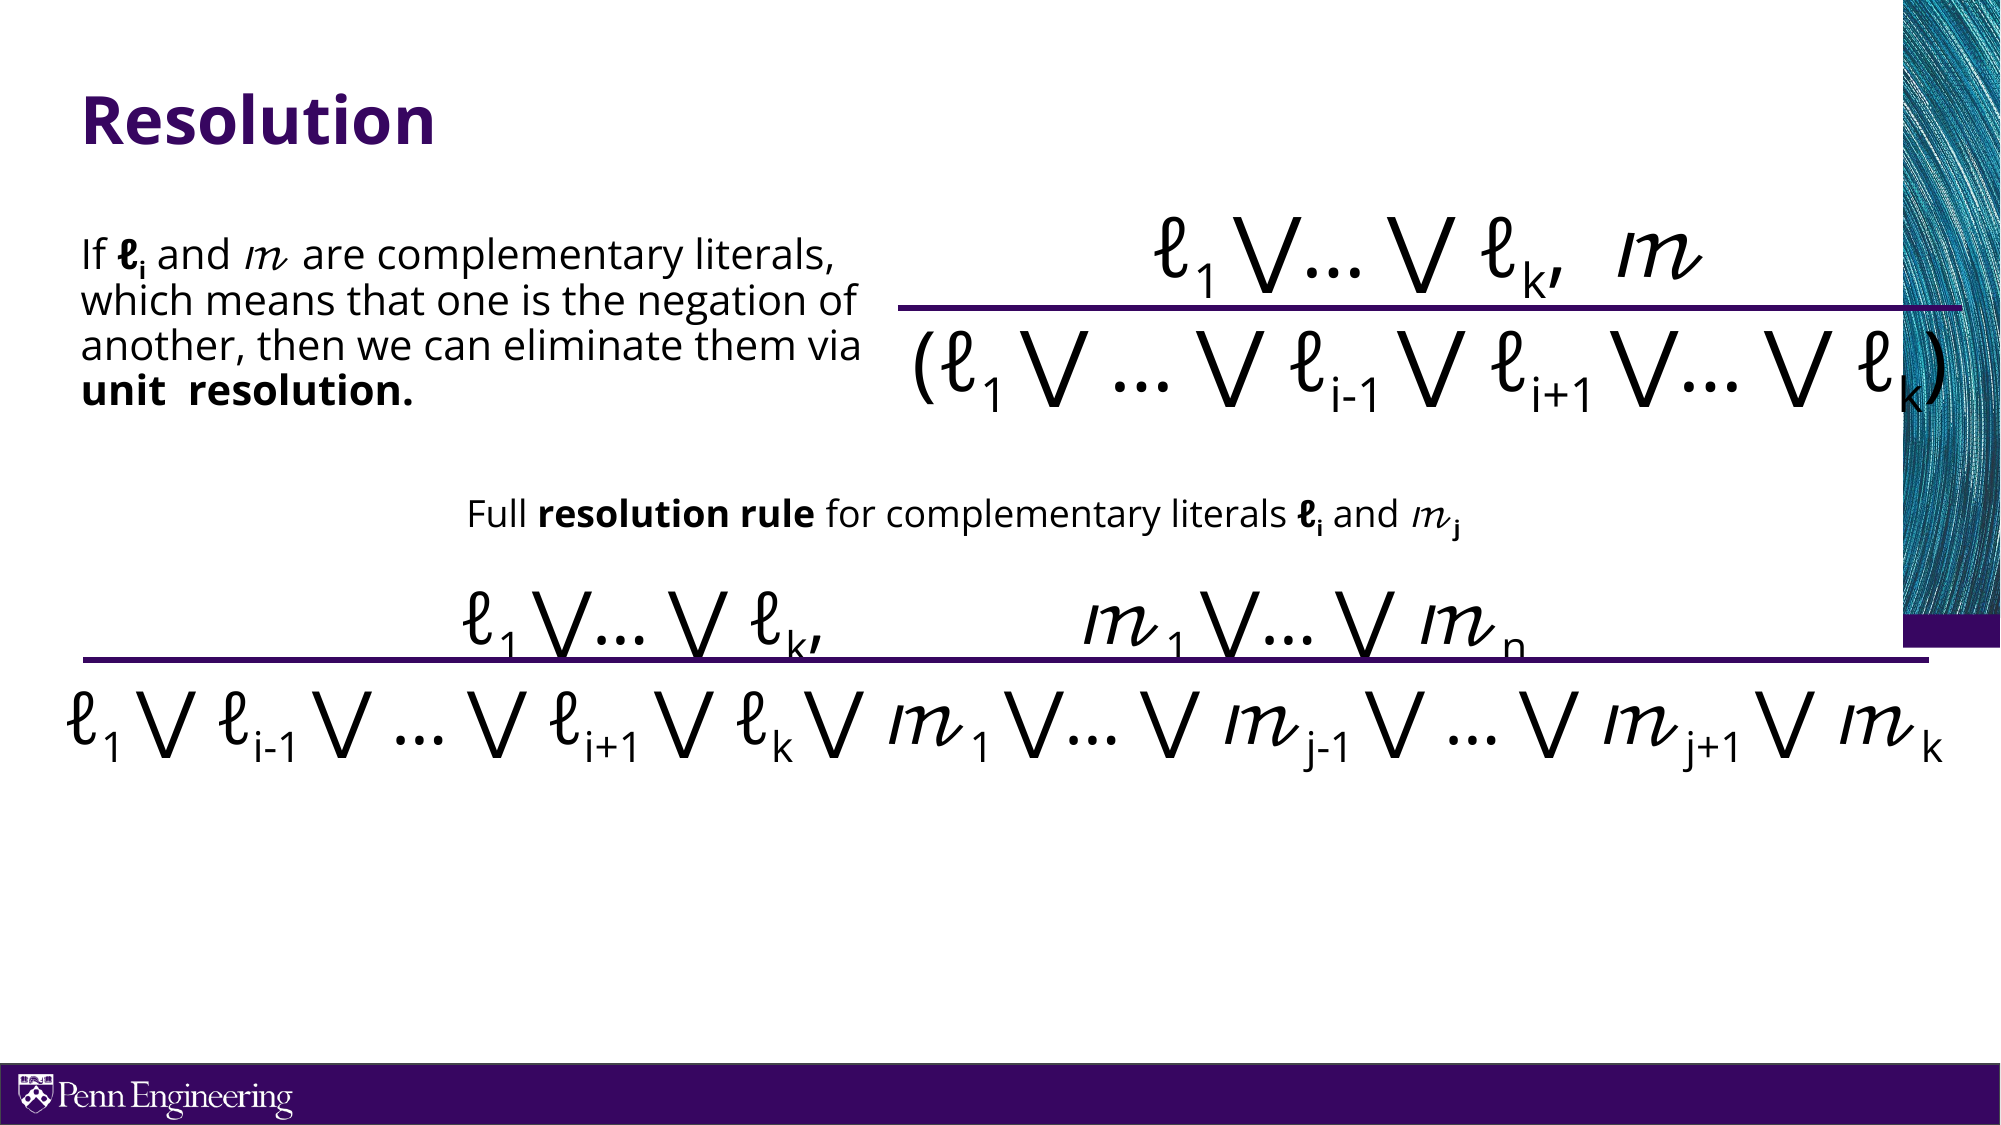

# Resolution
ℓ1 ⋁… ⋁ ℓk,  𝓂
(ℓ1 ⋁ … ⋁ ℓi-1 ⋁ ℓi+1 ⋁… ⋁ ℓk)
If ℓi and 𝓂 are complementary literals, which means that one is the negation of another, then we can eliminate them via unit  resolution.
Full resolution rule for complementary literals ℓi and 𝓂j
ℓ1 ⋁… ⋁ ℓk,		 𝓂1 ⋁… ⋁ 𝓂n
ℓ1 ⋁ ℓi-1 ⋁ … ⋁ ℓi+1 ⋁ ℓk ⋁ 𝓂1 ⋁… ⋁ 𝓂j-1 ⋁ … ⋁ 𝓂j+1 ⋁ 𝓂k